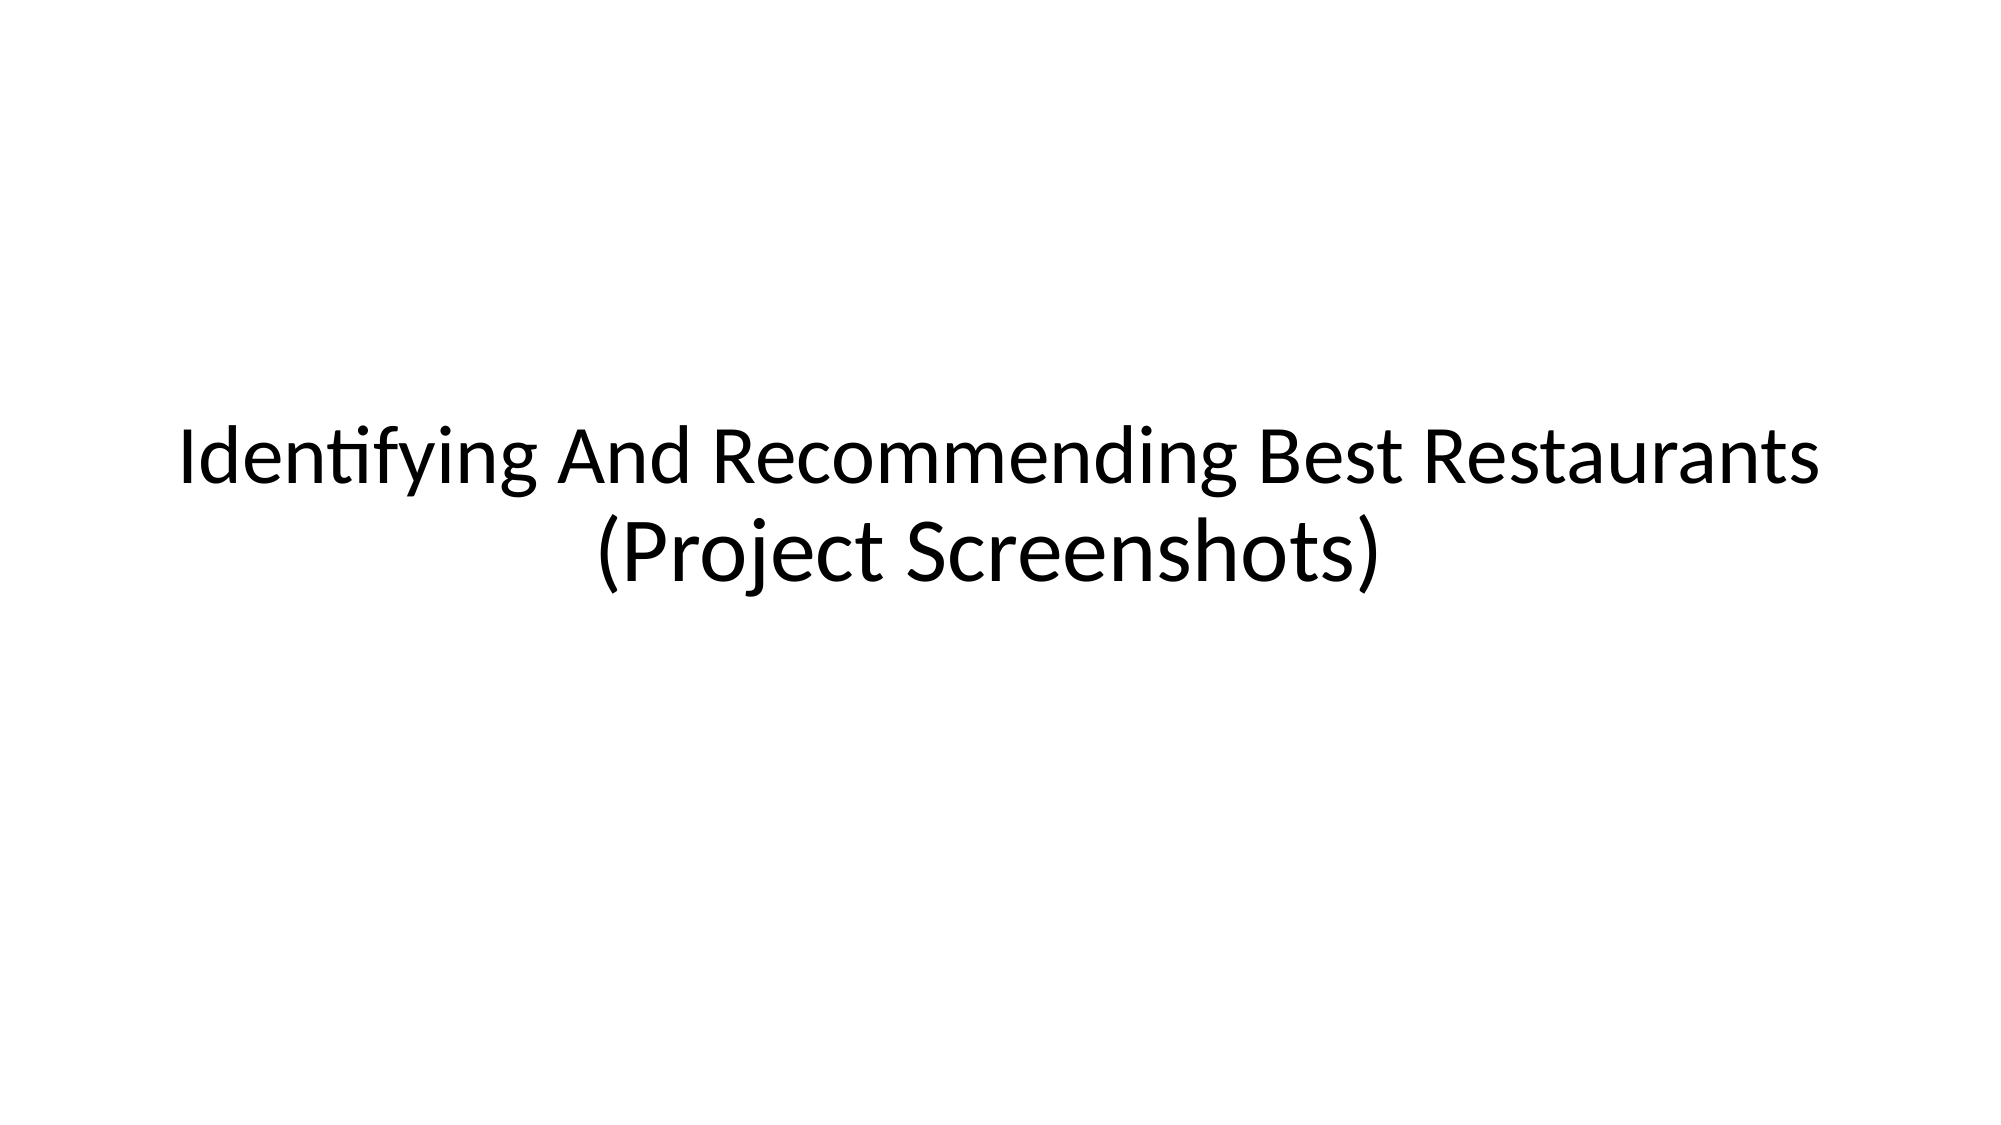

# Identifying And Recommending Best Restaurants (Project Screenshots)